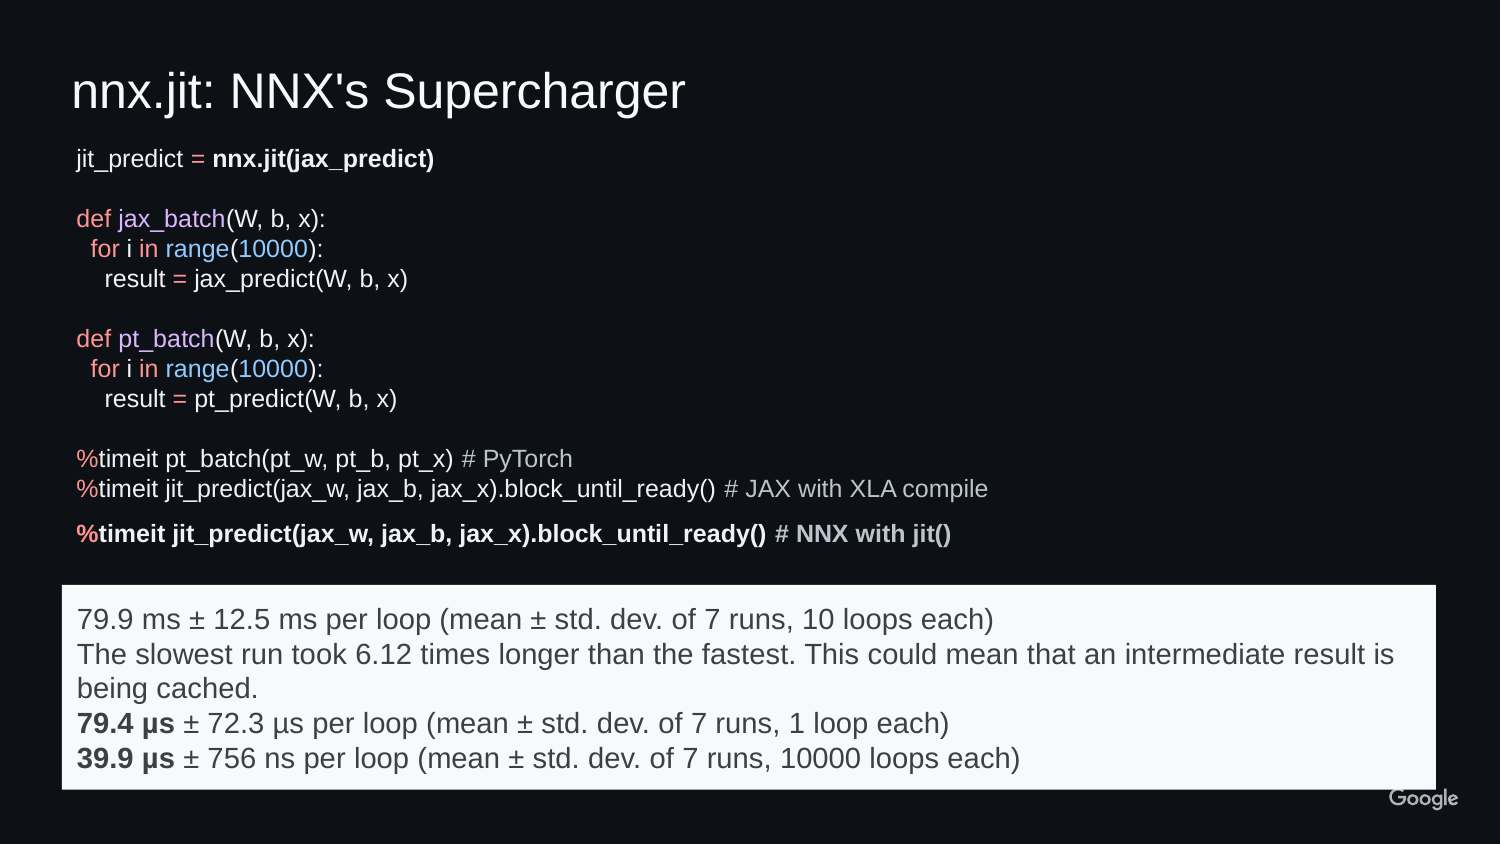

nnx.jit: NNX's Supercharger
jit_predict = nnx.jit(jax_predict)

def jax_batch(W, b, x):
  for i in range(10000):
    result = jax_predict(W, b, x)

def pt_batch(W, b, x):
  for i in range(10000):
    result = pt_predict(W, b, x)

%timeit pt_batch(pt_w, pt_b, pt_x) # PyTorch
%timeit jit_predict(jax_w, jax_b, jax_x).block_until_ready() # JAX with XLA compile
%timeit jit_predict(jax_w, jax_b, jax_x).block_until_ready() # NNX with jit()
79.9 ms ± 12.5 ms per loop (mean ± std. dev. of 7 runs, 10 loops each)
The slowest run took 6.12 times longer than the fastest. This could mean that an intermediate result is being cached.
79.4 µs ± 72.3 µs per loop (mean ± std. dev. of 7 runs, 1 loop each)
39.9 µs ± 756 ns per loop (mean ± std. dev. of 7 runs, 10000 loops each)